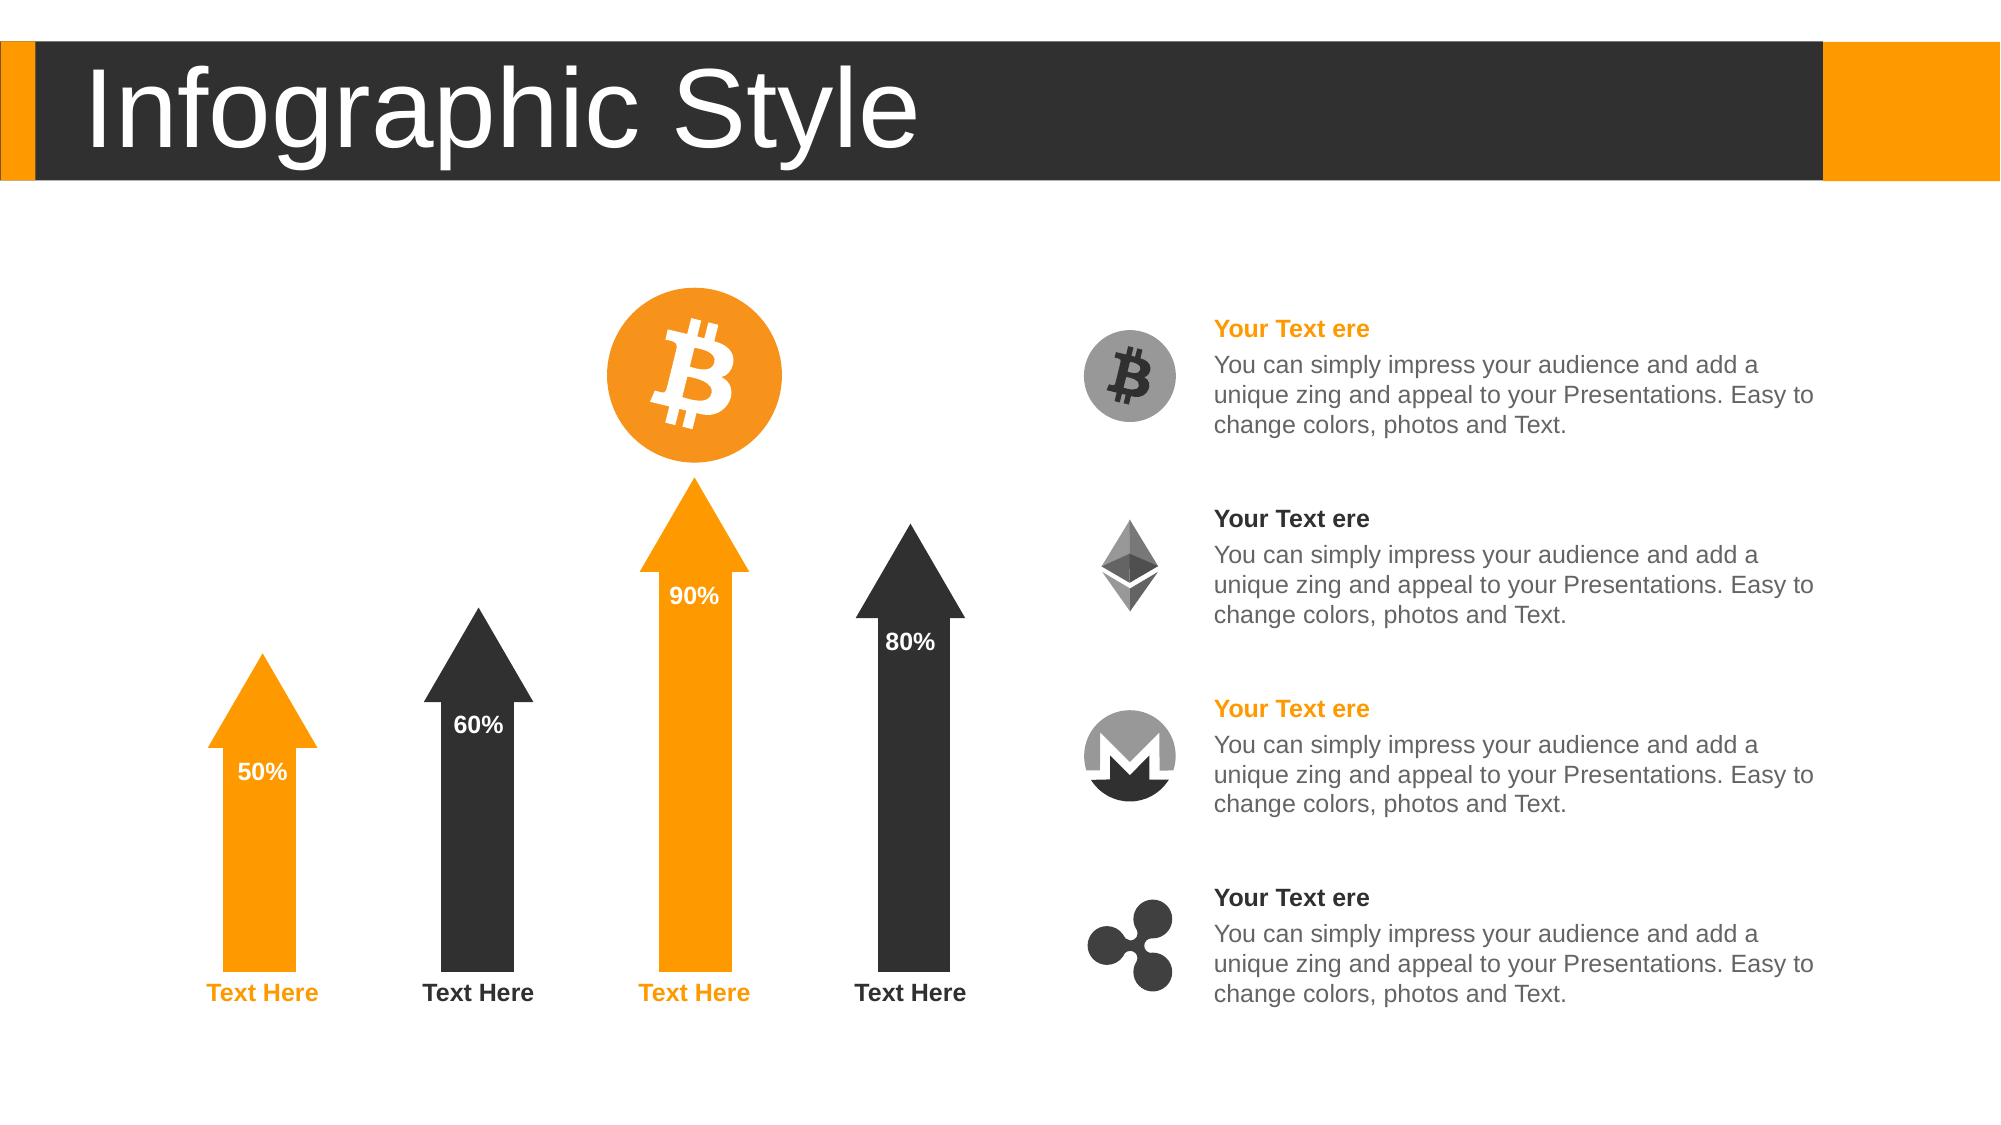

Infographic Style

Your Text ere
You can simply impress your audience and add a unique zing and appeal to your Presentations. Easy to change colors, photos and Text.

Your Text ere
You can simply impress your audience and add a unique zing and appeal to your Presentations. Easy to change colors, photos and Text.

### Chart

| Category | Series 1 |
|---|---|
| Category 1 | 50.0 |
| Category 2 | 60.0 |
| Category 3 | 90.0 |
| Category 4 | 80.0 |

90%

80%

Your Text ere
You can simply impress your audience and add a unique zing and appeal to your Presentations. Easy to change colors, photos and Text.
60%

50%
Your Text ere
You can simply impress your audience and add a unique zing and appeal to your Presentations. Easy to change colors, photos and Text.

Text Here
Text Here
Text Here
Text Here